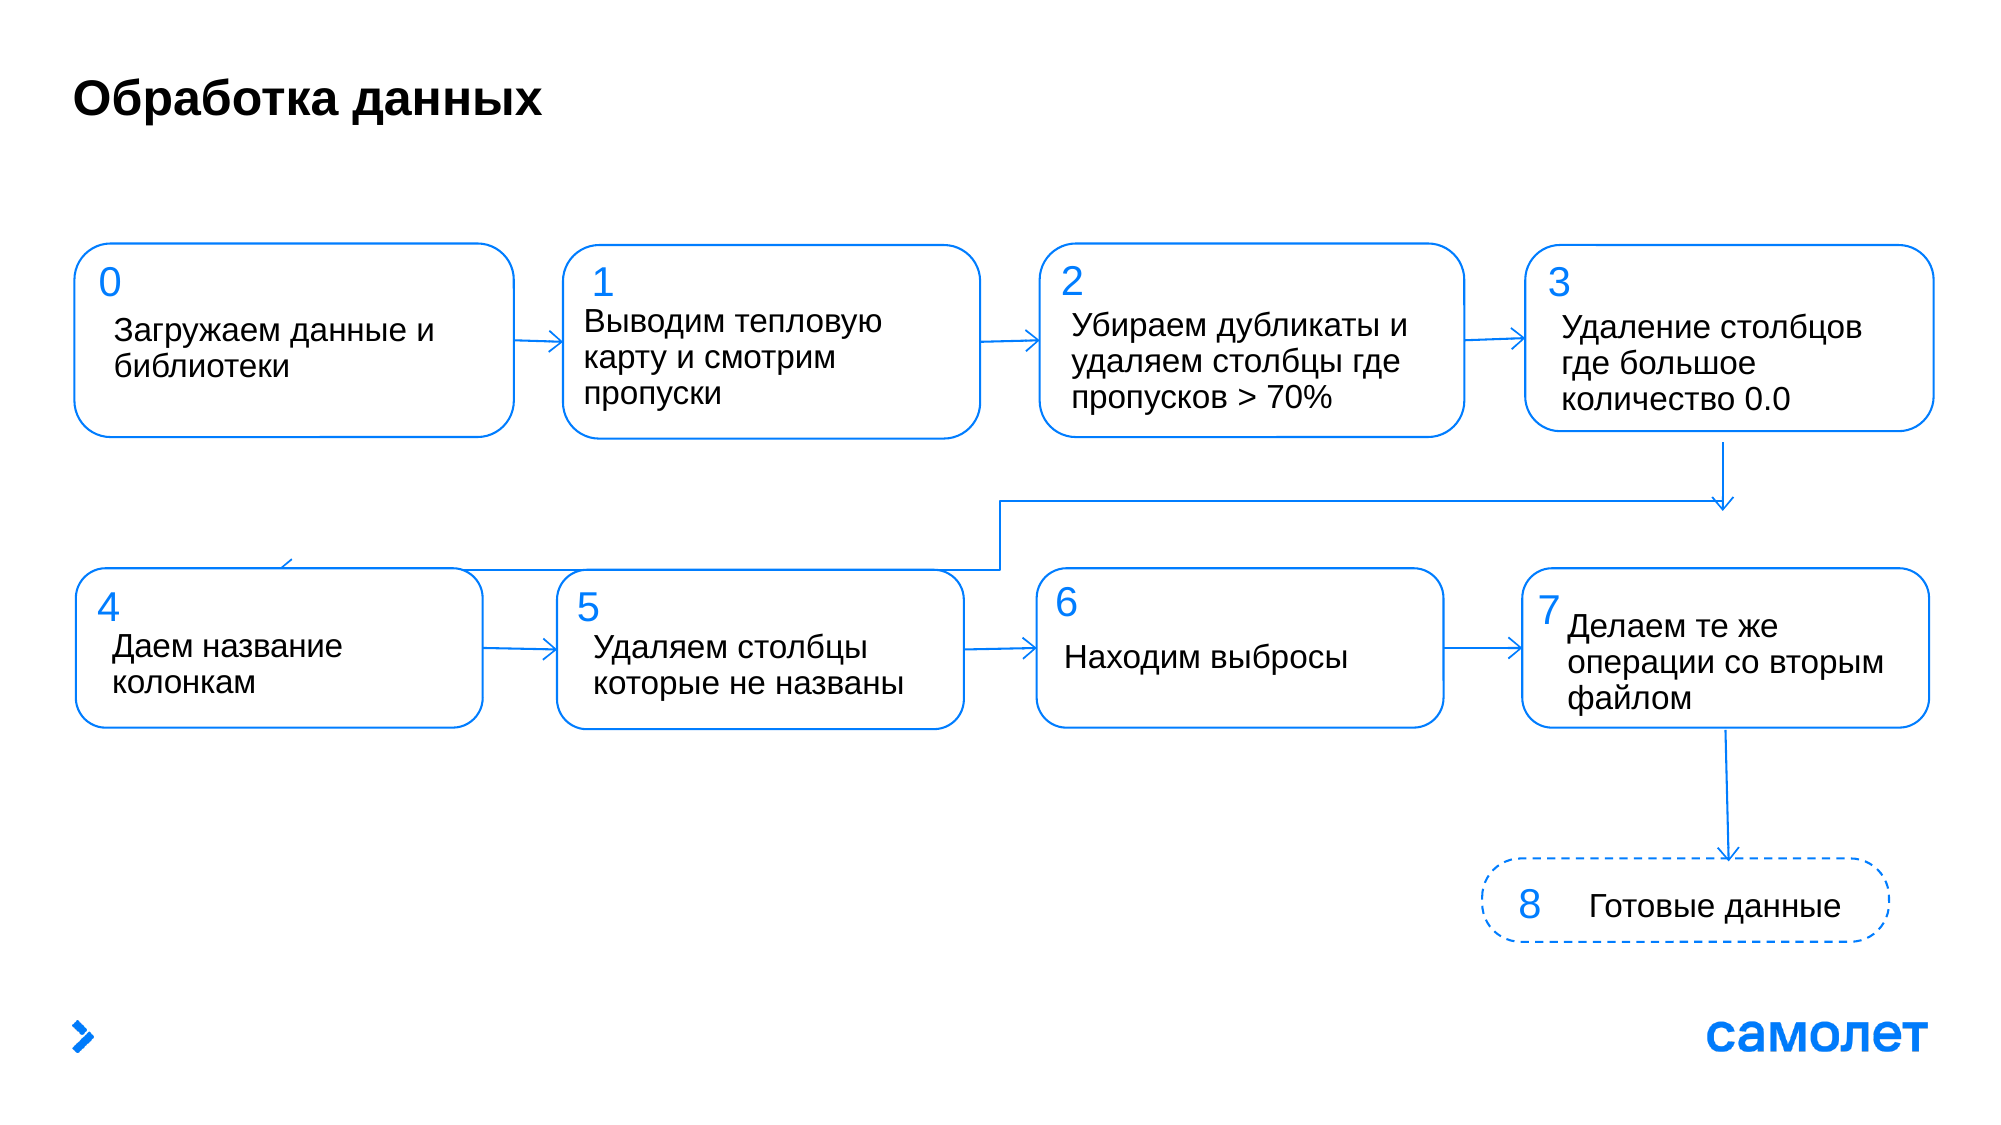

# Обработка данных

2
0
3
1
Выводим тепловую карту и смотрим пропуски
Убираем дубликаты и удаляем столбцы где пропусков > 70%
Удаление столбцов где большое количество 0.0
Загружаем данные и библиотеки

6
4
5
7
Делаем те же операции со вторым файлом
Даем название колонкам
Удаляем столбцы которые не названы
Находим выбросы

8
Готовые данные